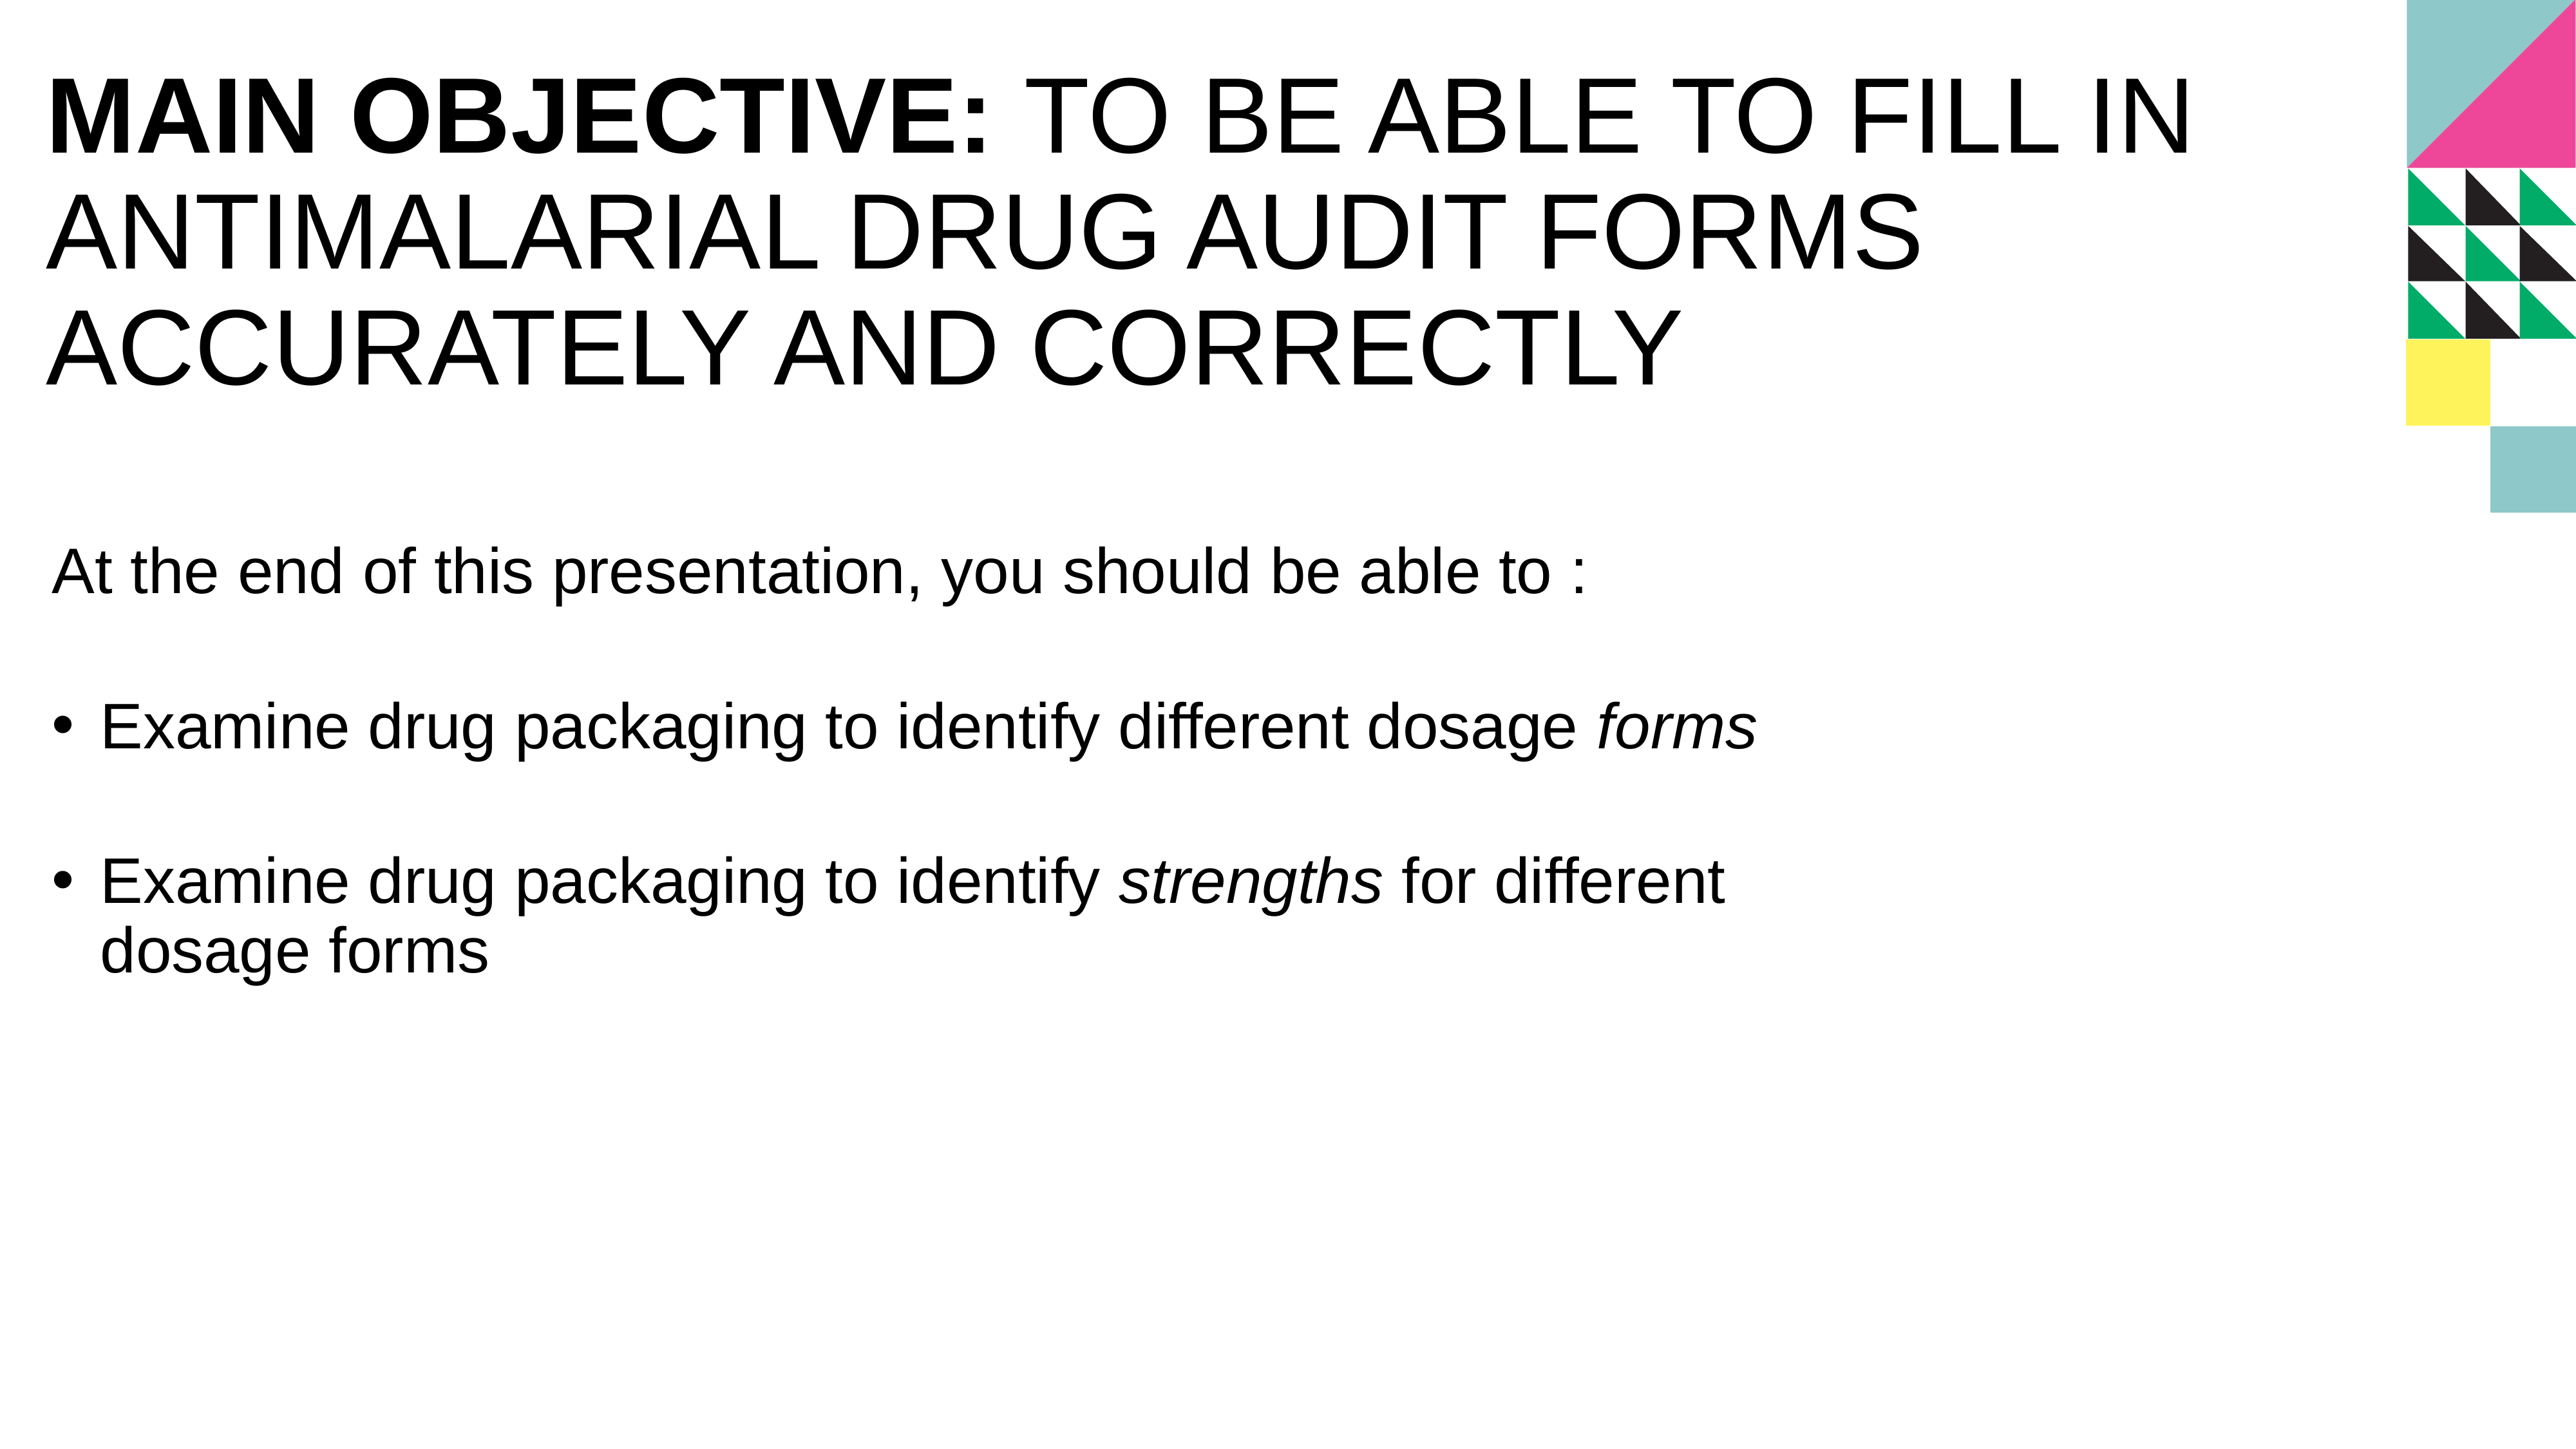

# Main objective: To be able to fill in antimalarial drug audit forms accurately and correctly
At the end of this presentation, you should be able to :

Examine drug packaging to identify different dosage forms

Examine drug packaging to identify strengths for different dosage forms